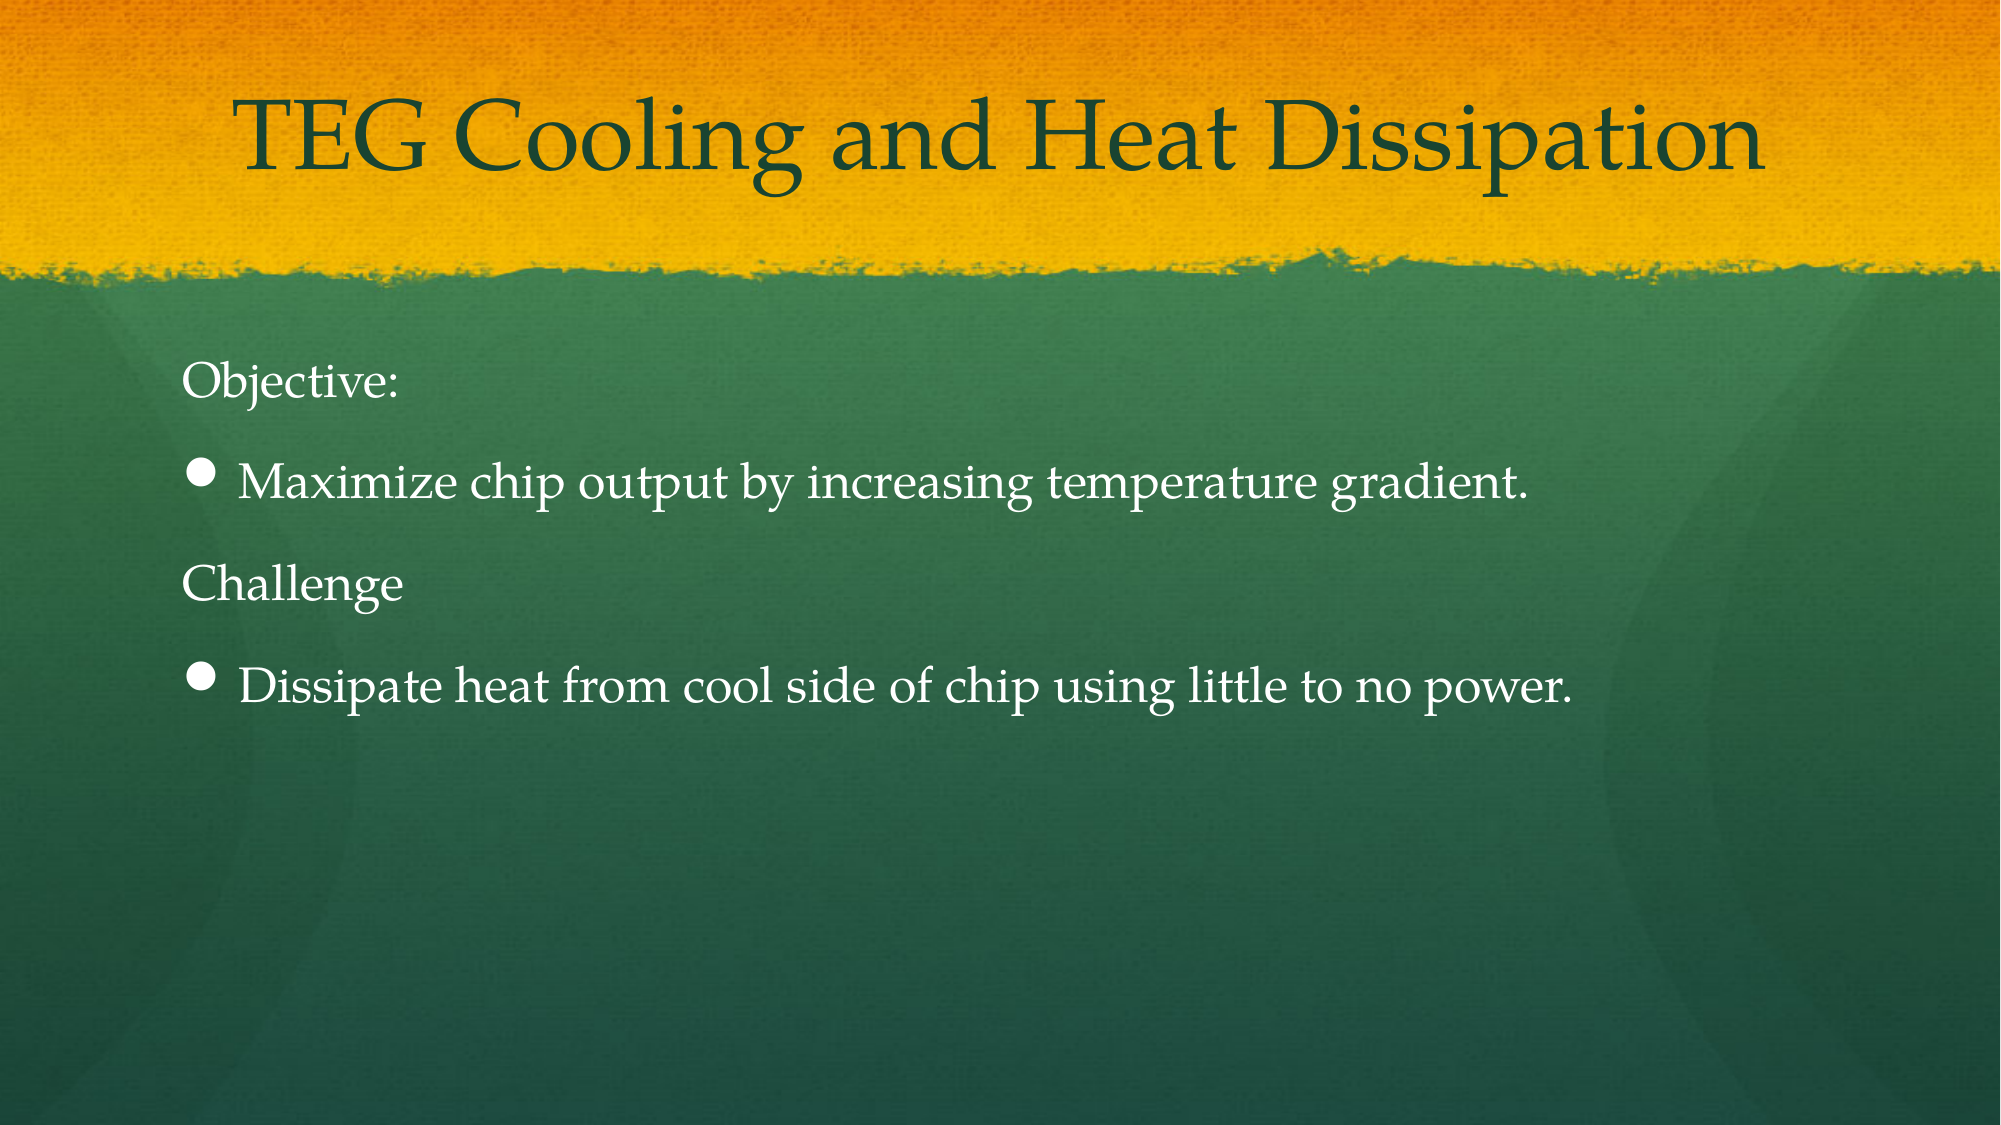

# TEG Cooling and Heat Dissipation
Objective:
Maximize chip output by increasing temperature gradient.
Challenge
Dissipate heat from cool side of chip using little to no power.